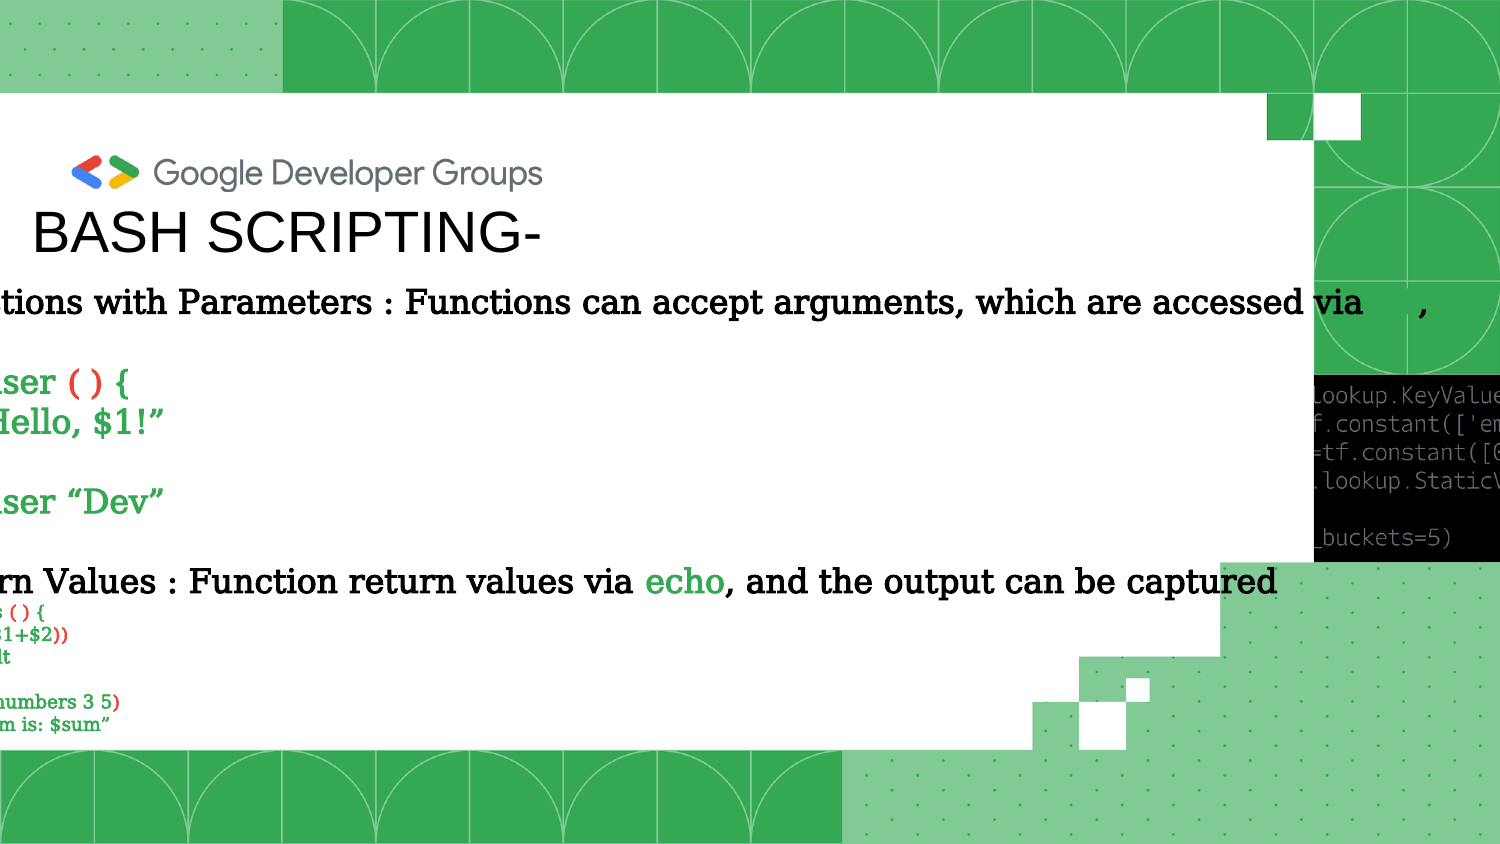

BASH SCRIPTING-
3. Functions with Parameters : Functions can accept arguments, which are accessed via $1,
$2, etc
greet_user ( ) {
echo “Hello, $1!”
}
greet_user “Dev”

4. Return Values : Function return values via echo, and the output can be captured
add_numbers ( ) {
   result=$(($1+$2))
   echo $result
}
sum=$(add_numbers 3 5)
echo “The sum is: $sum”